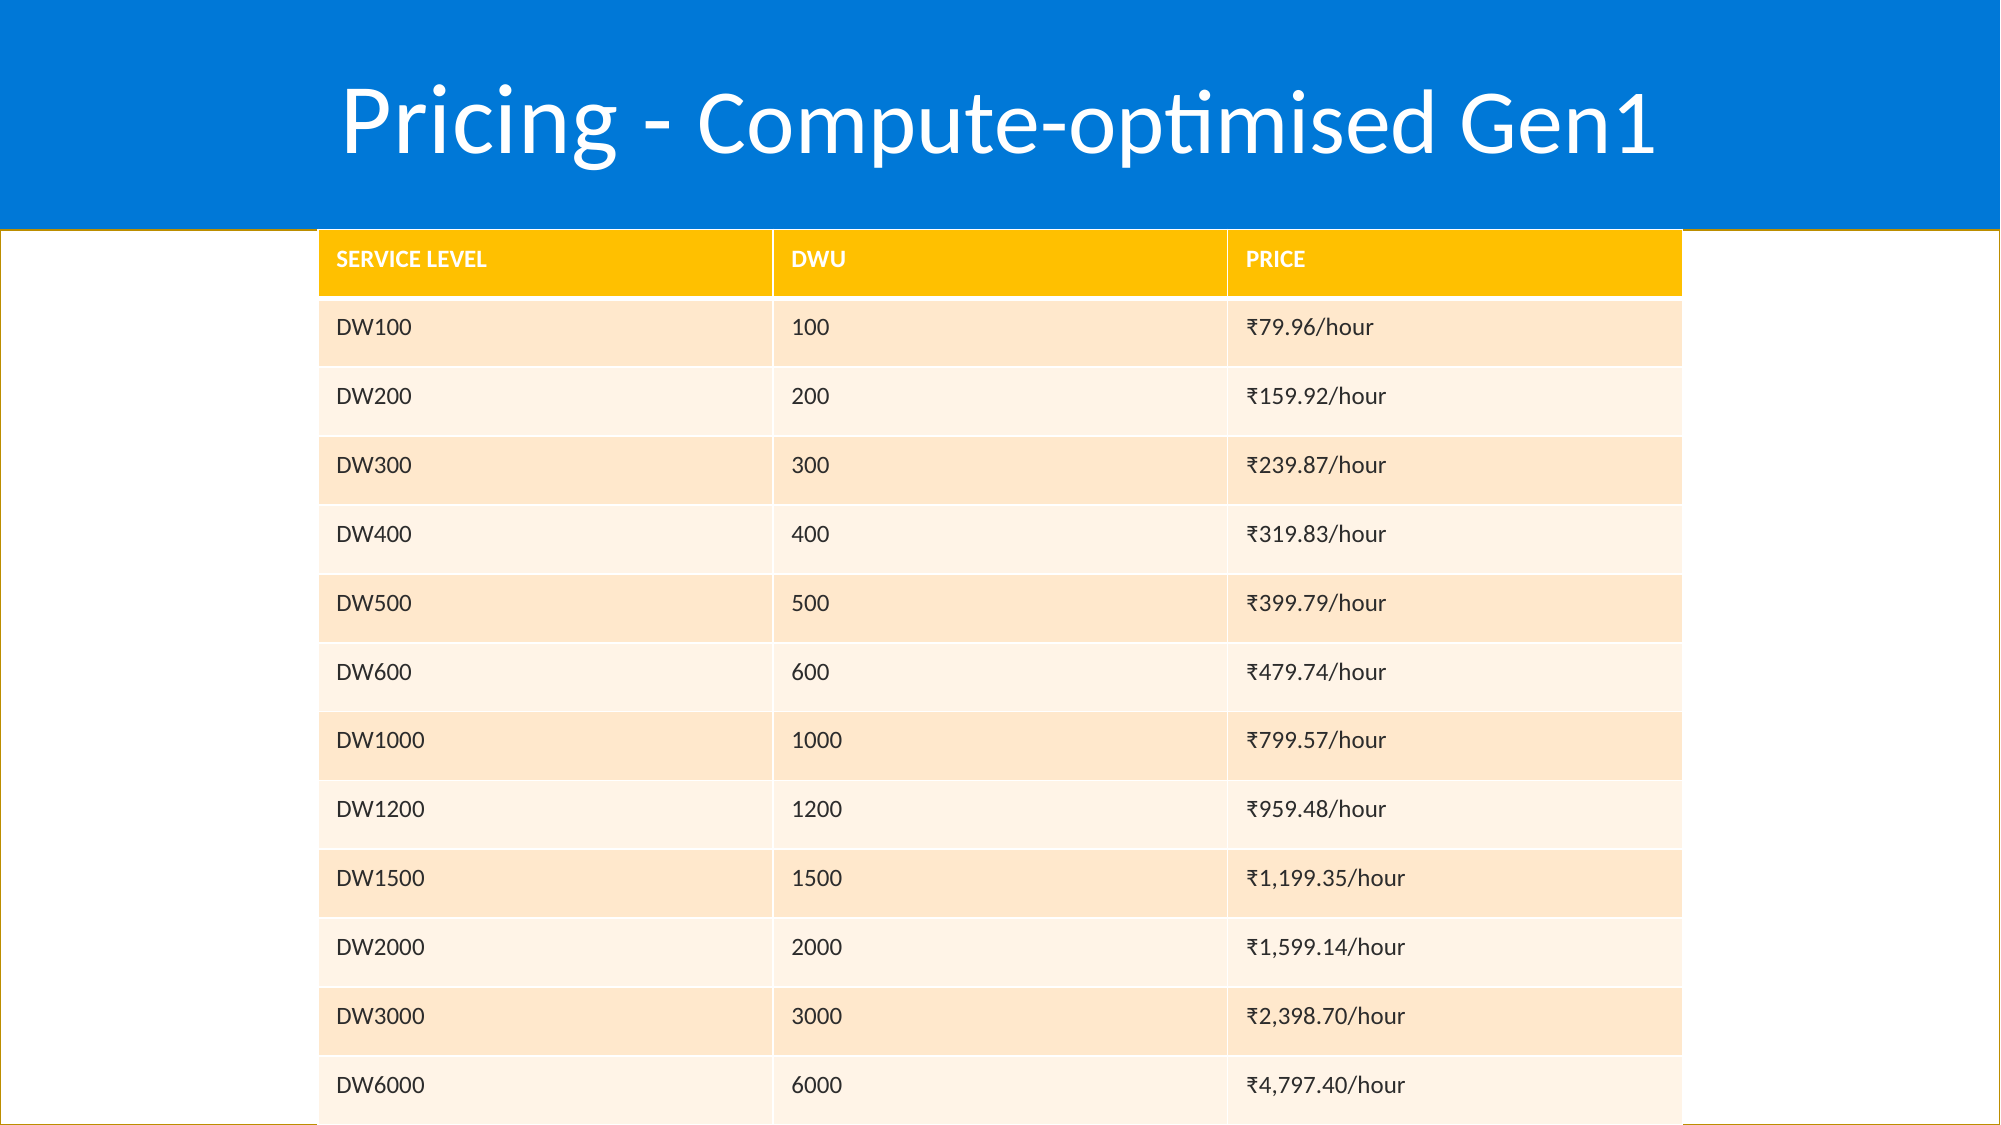

# Pricing - Compute-optimised Gen1

| SERVICE LEVEL | DWU | PRICE |
| --- | --- | --- |
| DW100 | 100 | ₹79.96/hour |
| DW200 | 200 | ₹159.92/hour |
| DW300 | 300 | ₹239.87/hour |
| DW400 | 400 | ₹319.83/hour |
| DW500 | 500 | ₹399.79/hour |
| DW600 | 600 | ₹479.74/hour |
| DW1000 | 1000 | ₹799.57/hour |
| DW1200 | 1200 | ₹959.48/hour |
| DW1500 | 1500 | ₹1,199.35/hour |
| DW2000 | 2000 | ₹1,599.14/hour |
| DW3000 | 3000 | ₹2,398.70/hour |
| DW6000 | 6000 | ₹4,797.40/hour |